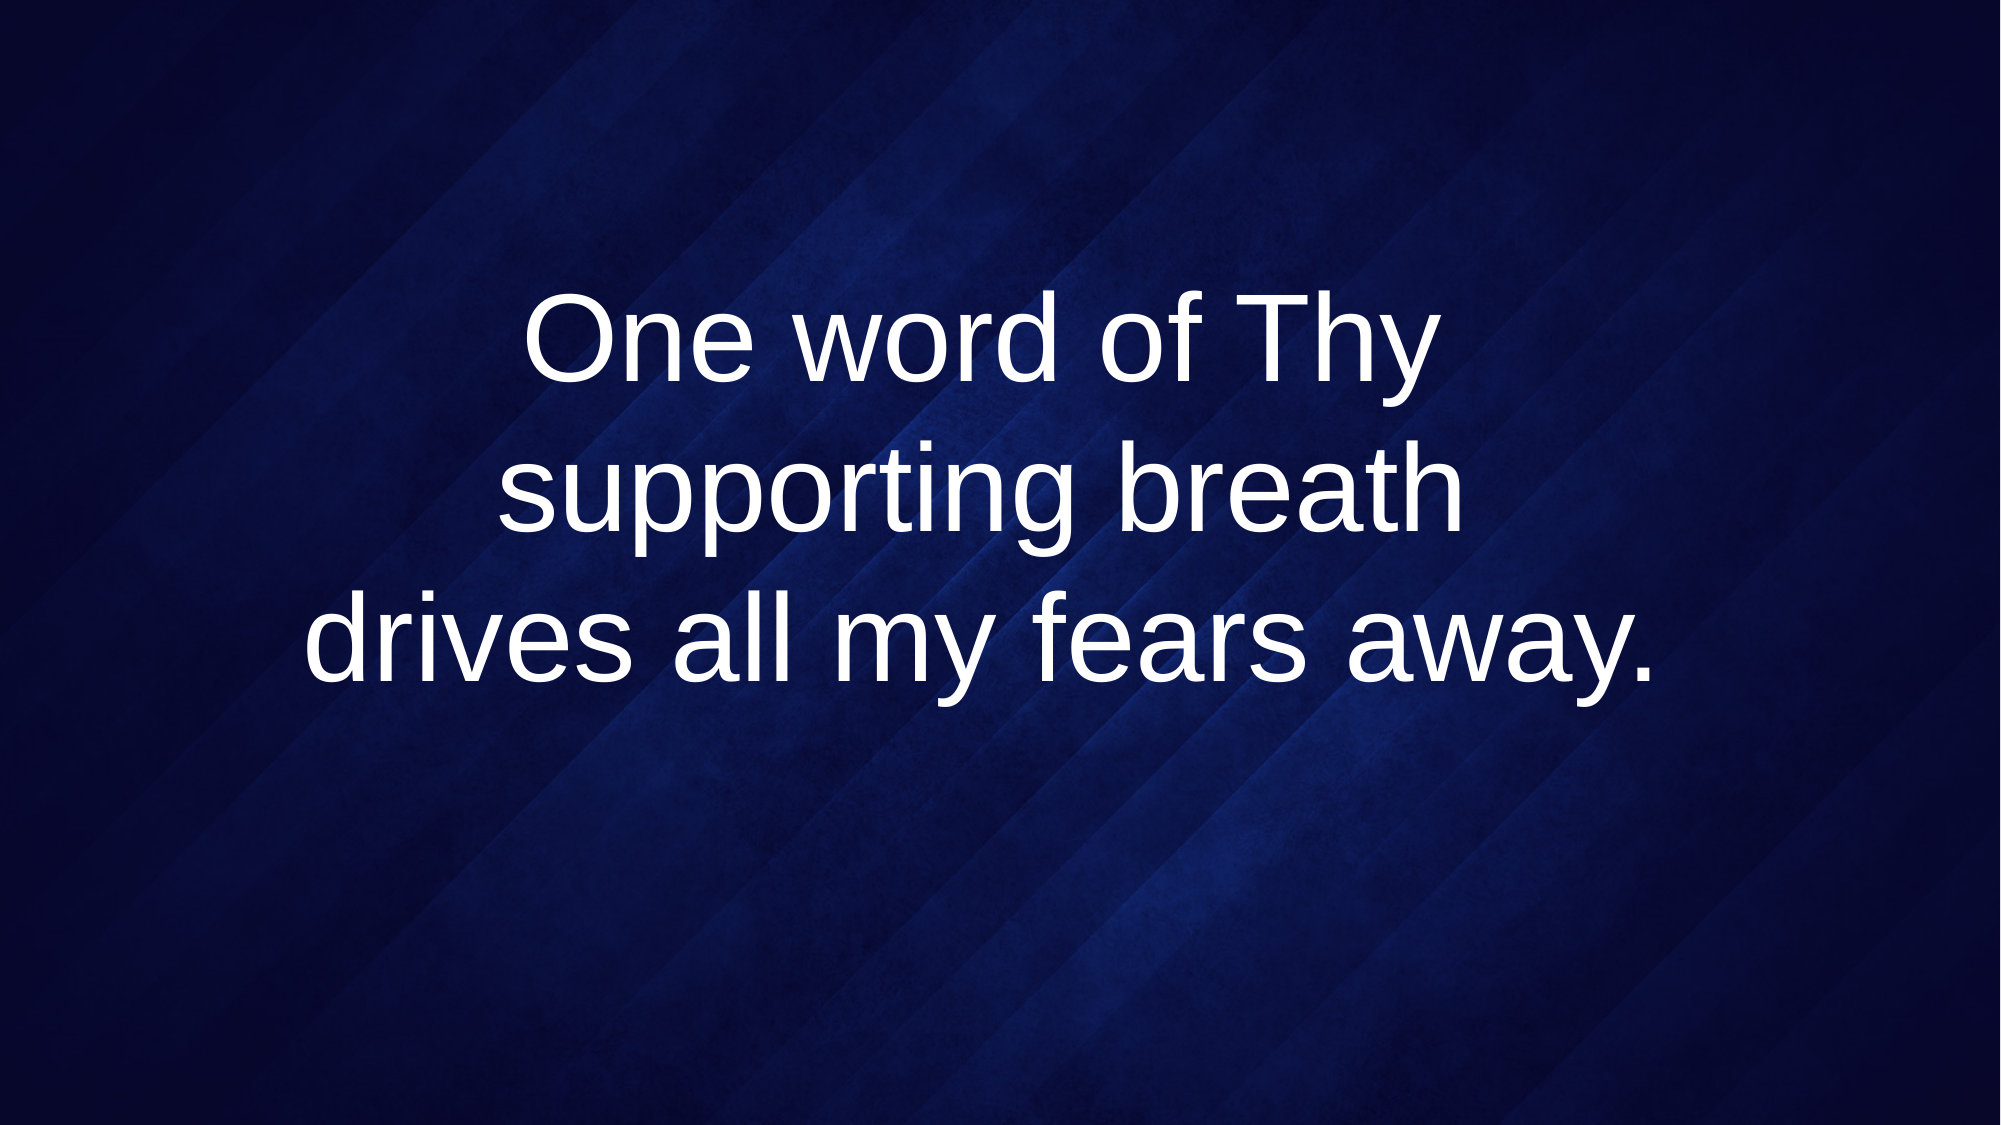

# One word of Thy supporting breath drives all my fears away.